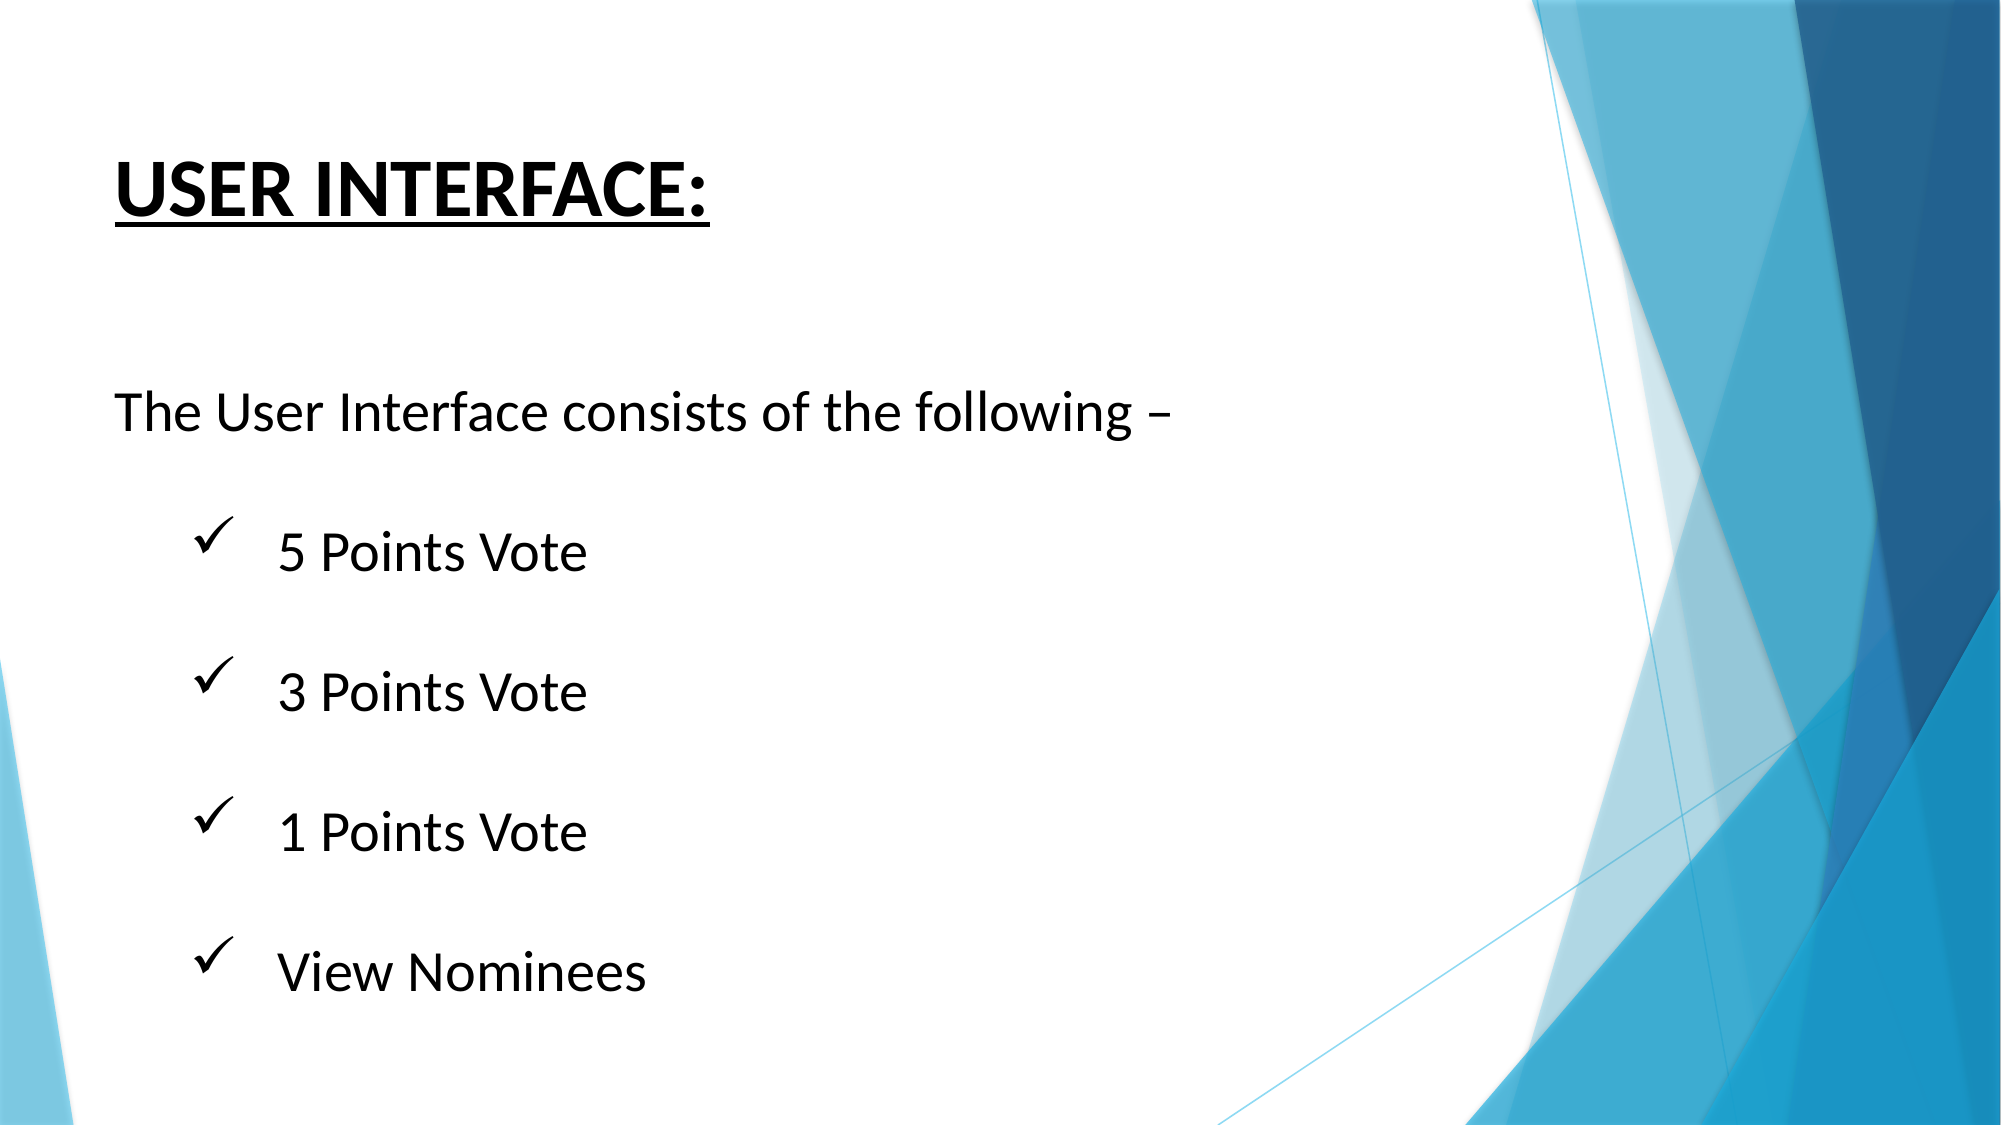

USER INTERFACE:

The User Interface consists of the following –
 5 Points Vote
 3 Points Vote
 1 Points Vote
 View Nominees